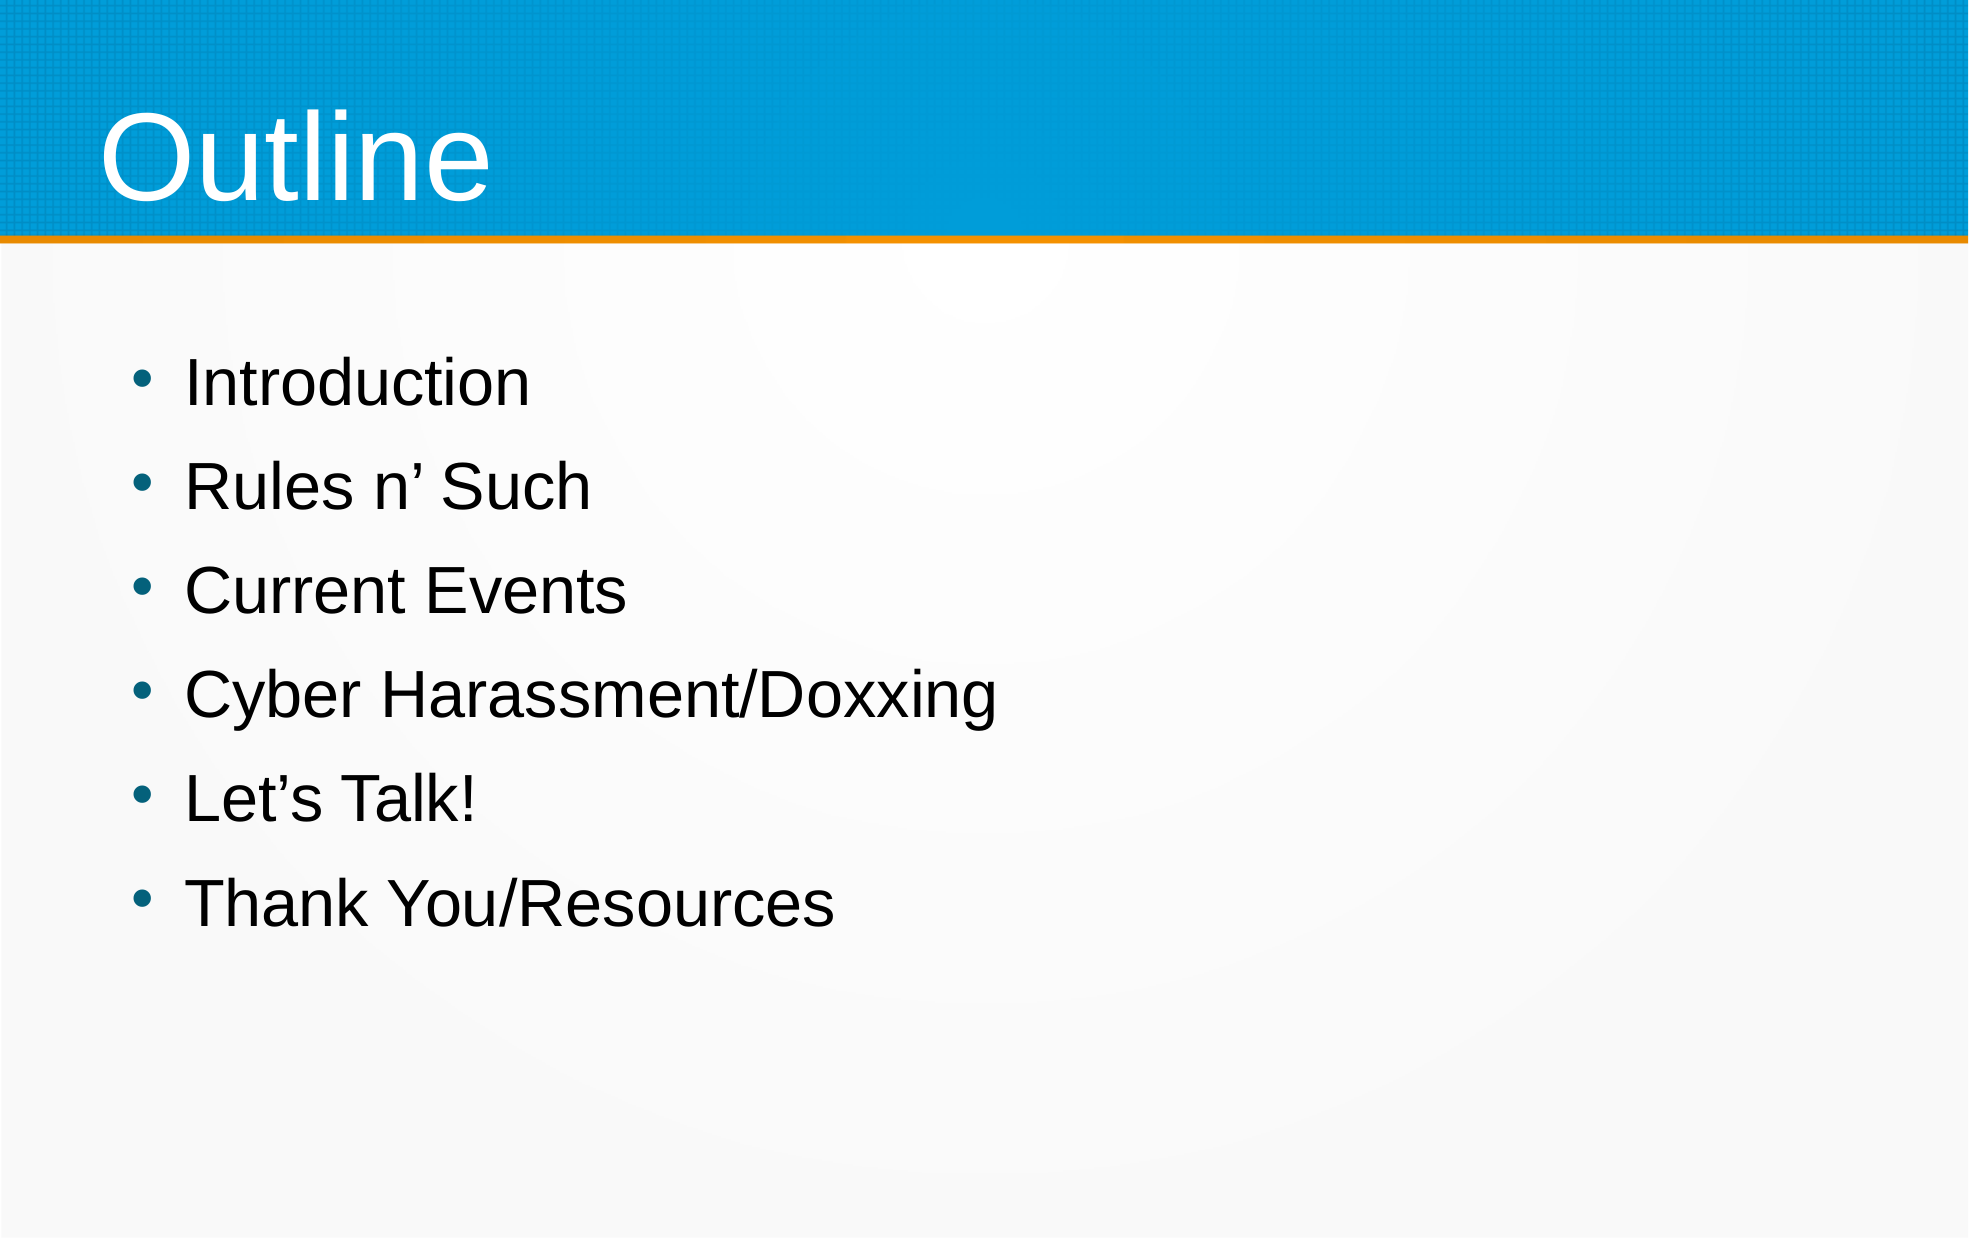

Outline
Introduction
Rules n’ Such
Current Events
Cyber Harassment/Doxxing
Let’s Talk!
Thank You/Resources